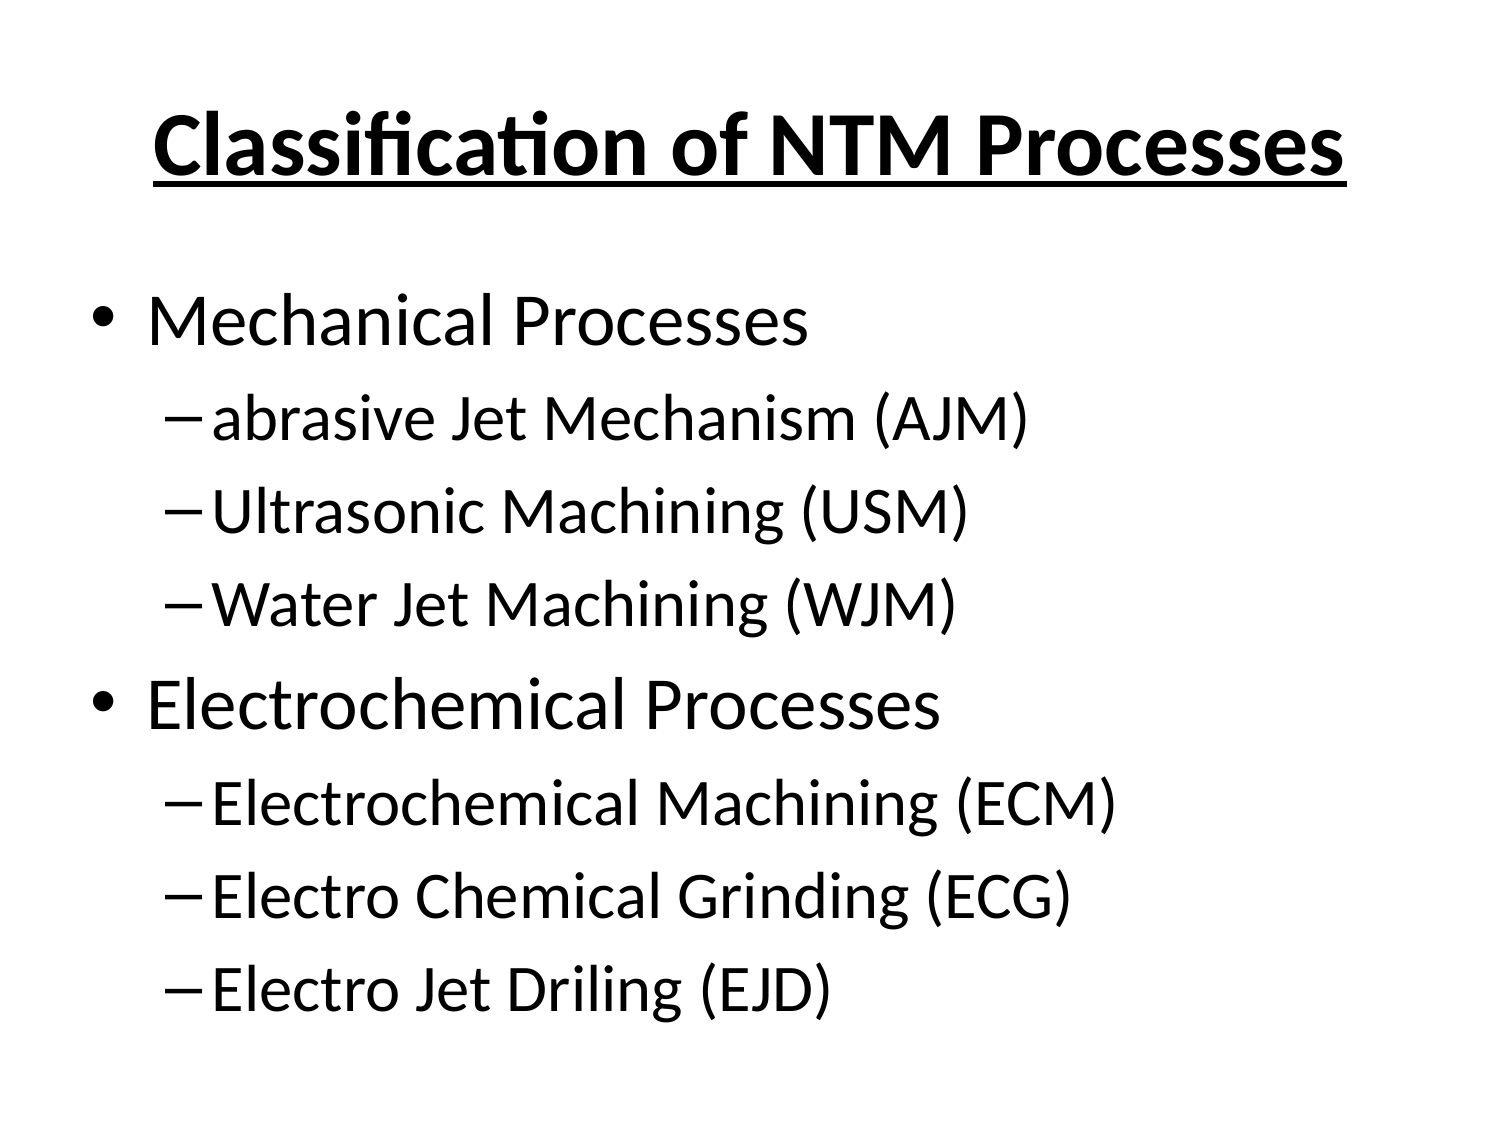

# Classification of NTM Processes
Mechanical Processes
abrasive Jet Mechanism (AJM)
Ultrasonic Machining (USM)
Water Jet Machining (WJM)
Electrochemical Processes
Electrochemical Machining (ECM)
Electro Chemical Grinding (ECG)
Electro Jet Driling (EJD)